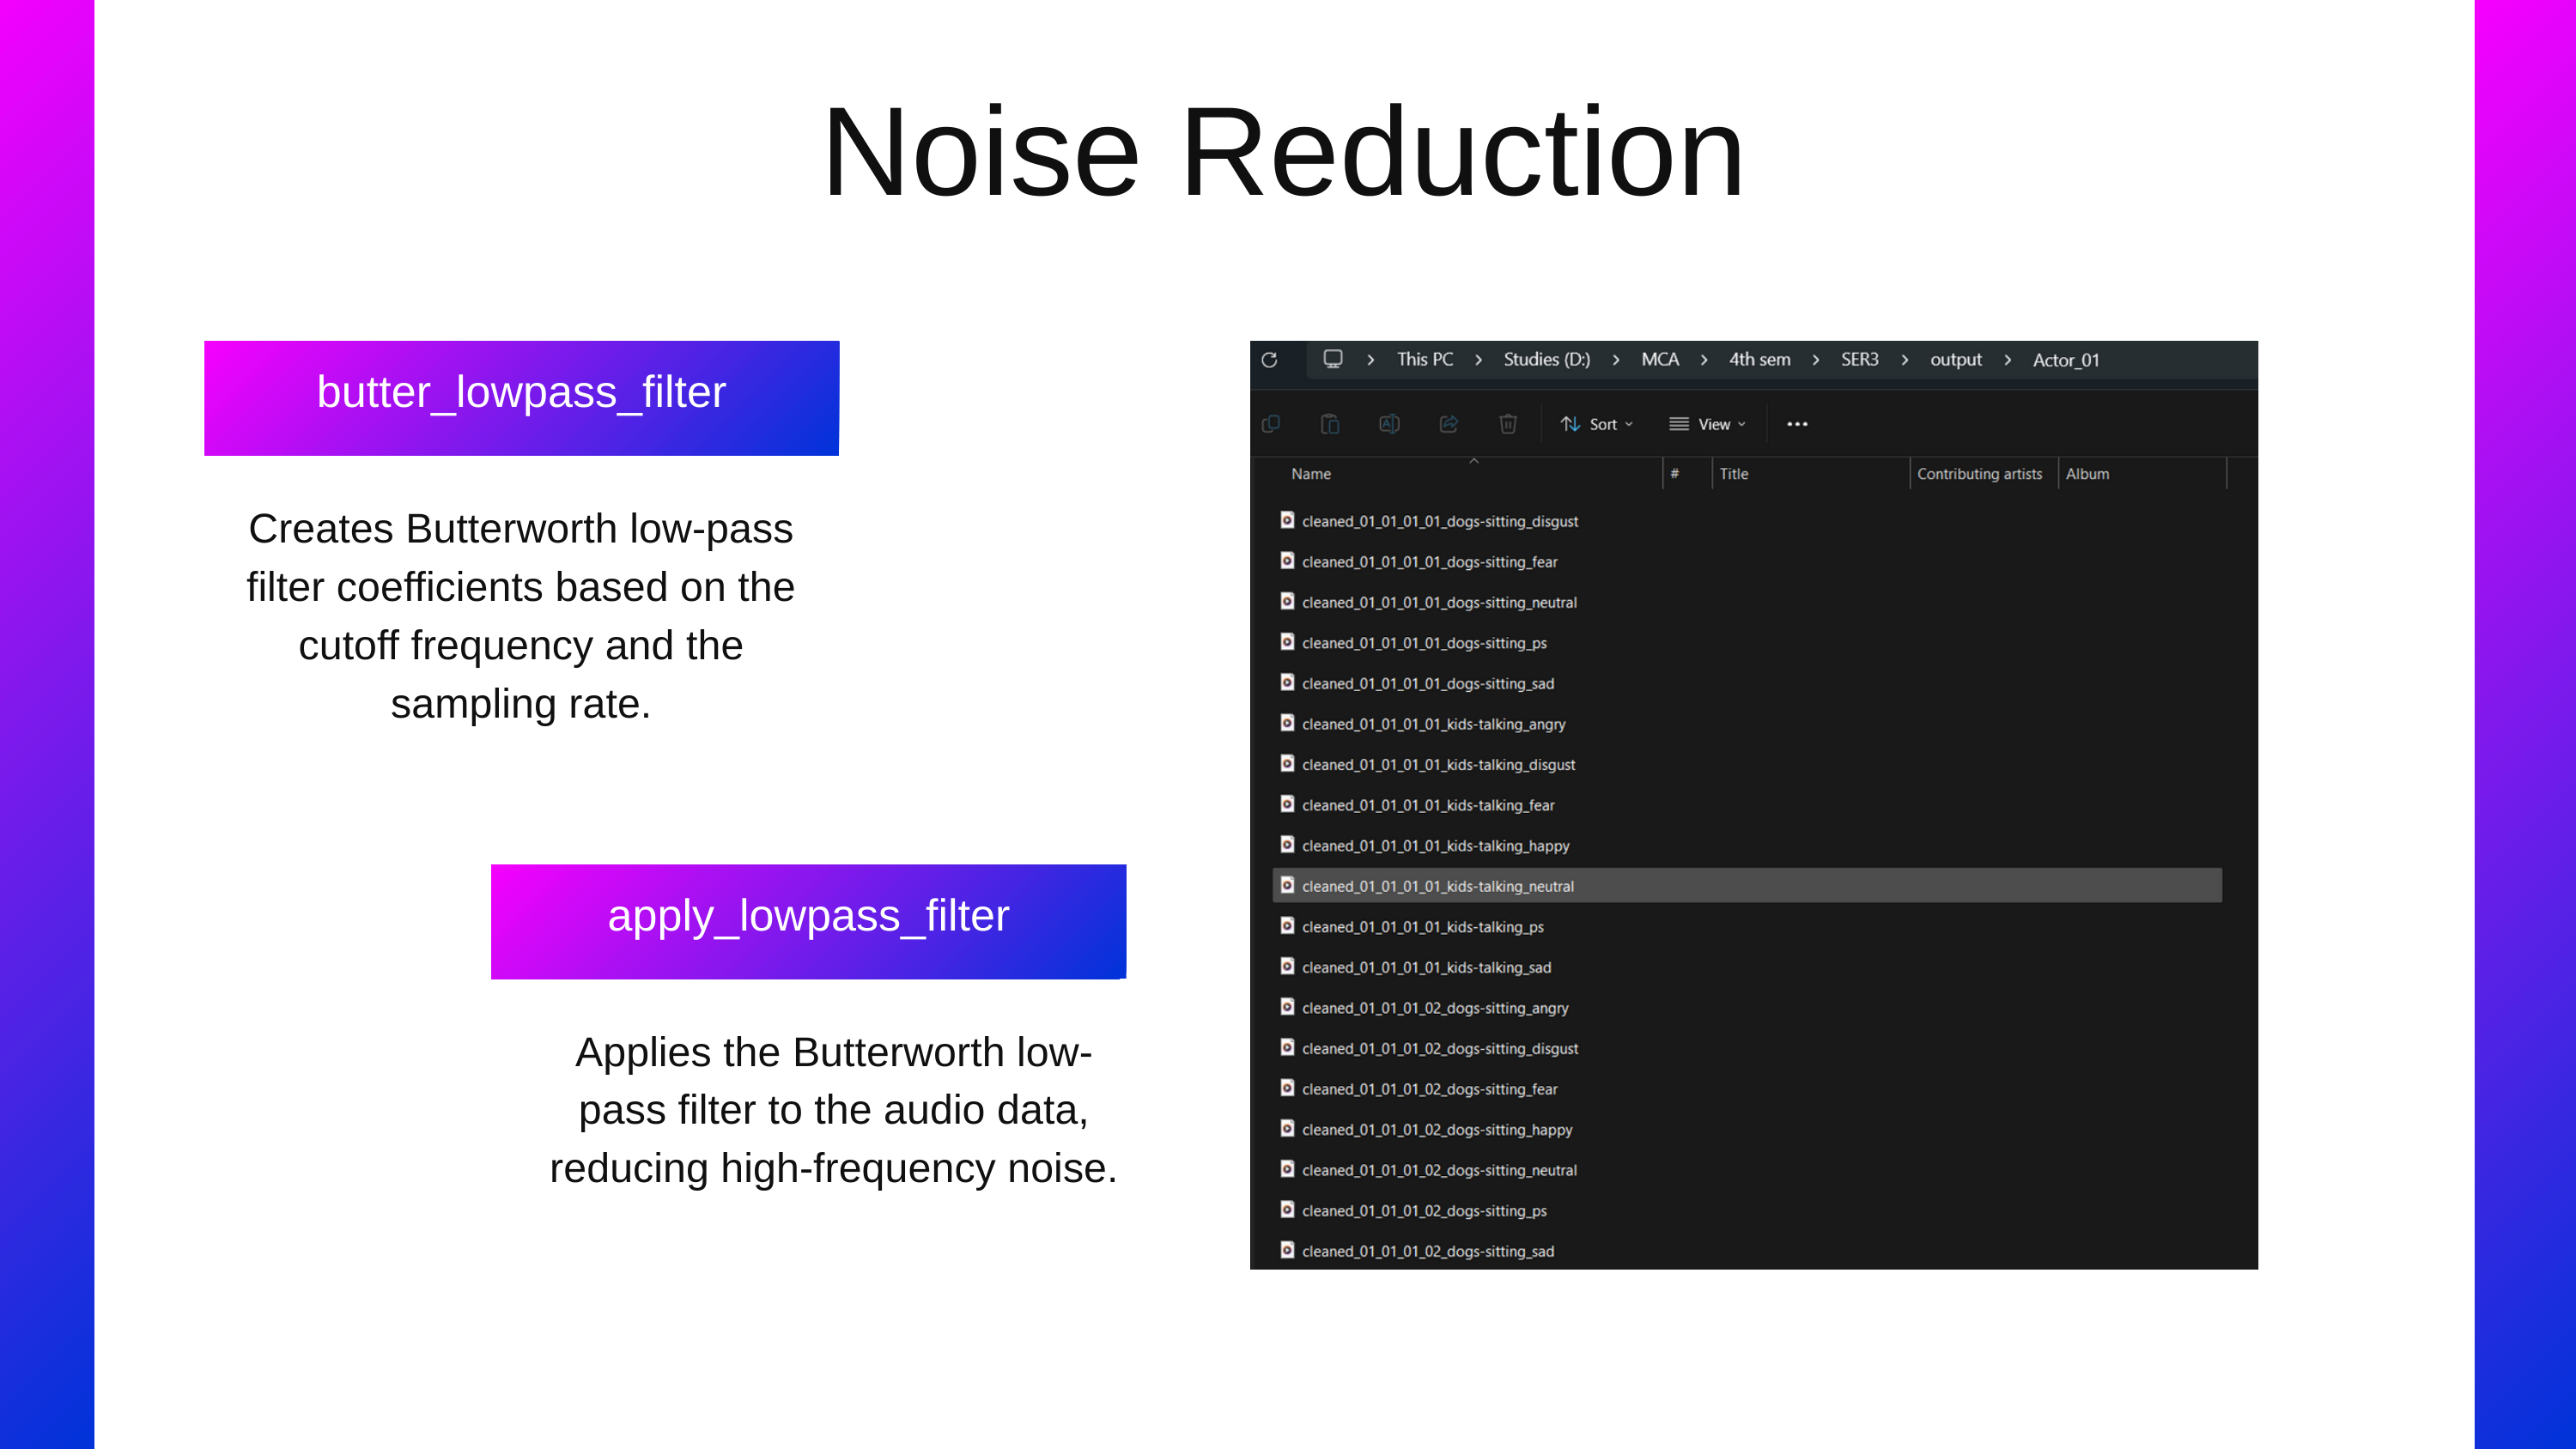

Noise Reduction

butter_lowpass_filter

Creates Butterworth low-pass filter coefficients based on the cutoff frequency and the sampling rate.

apply_lowpass_filter
Applies the Butterworth low-pass filter to the audio data, reducing high-frequency noise.